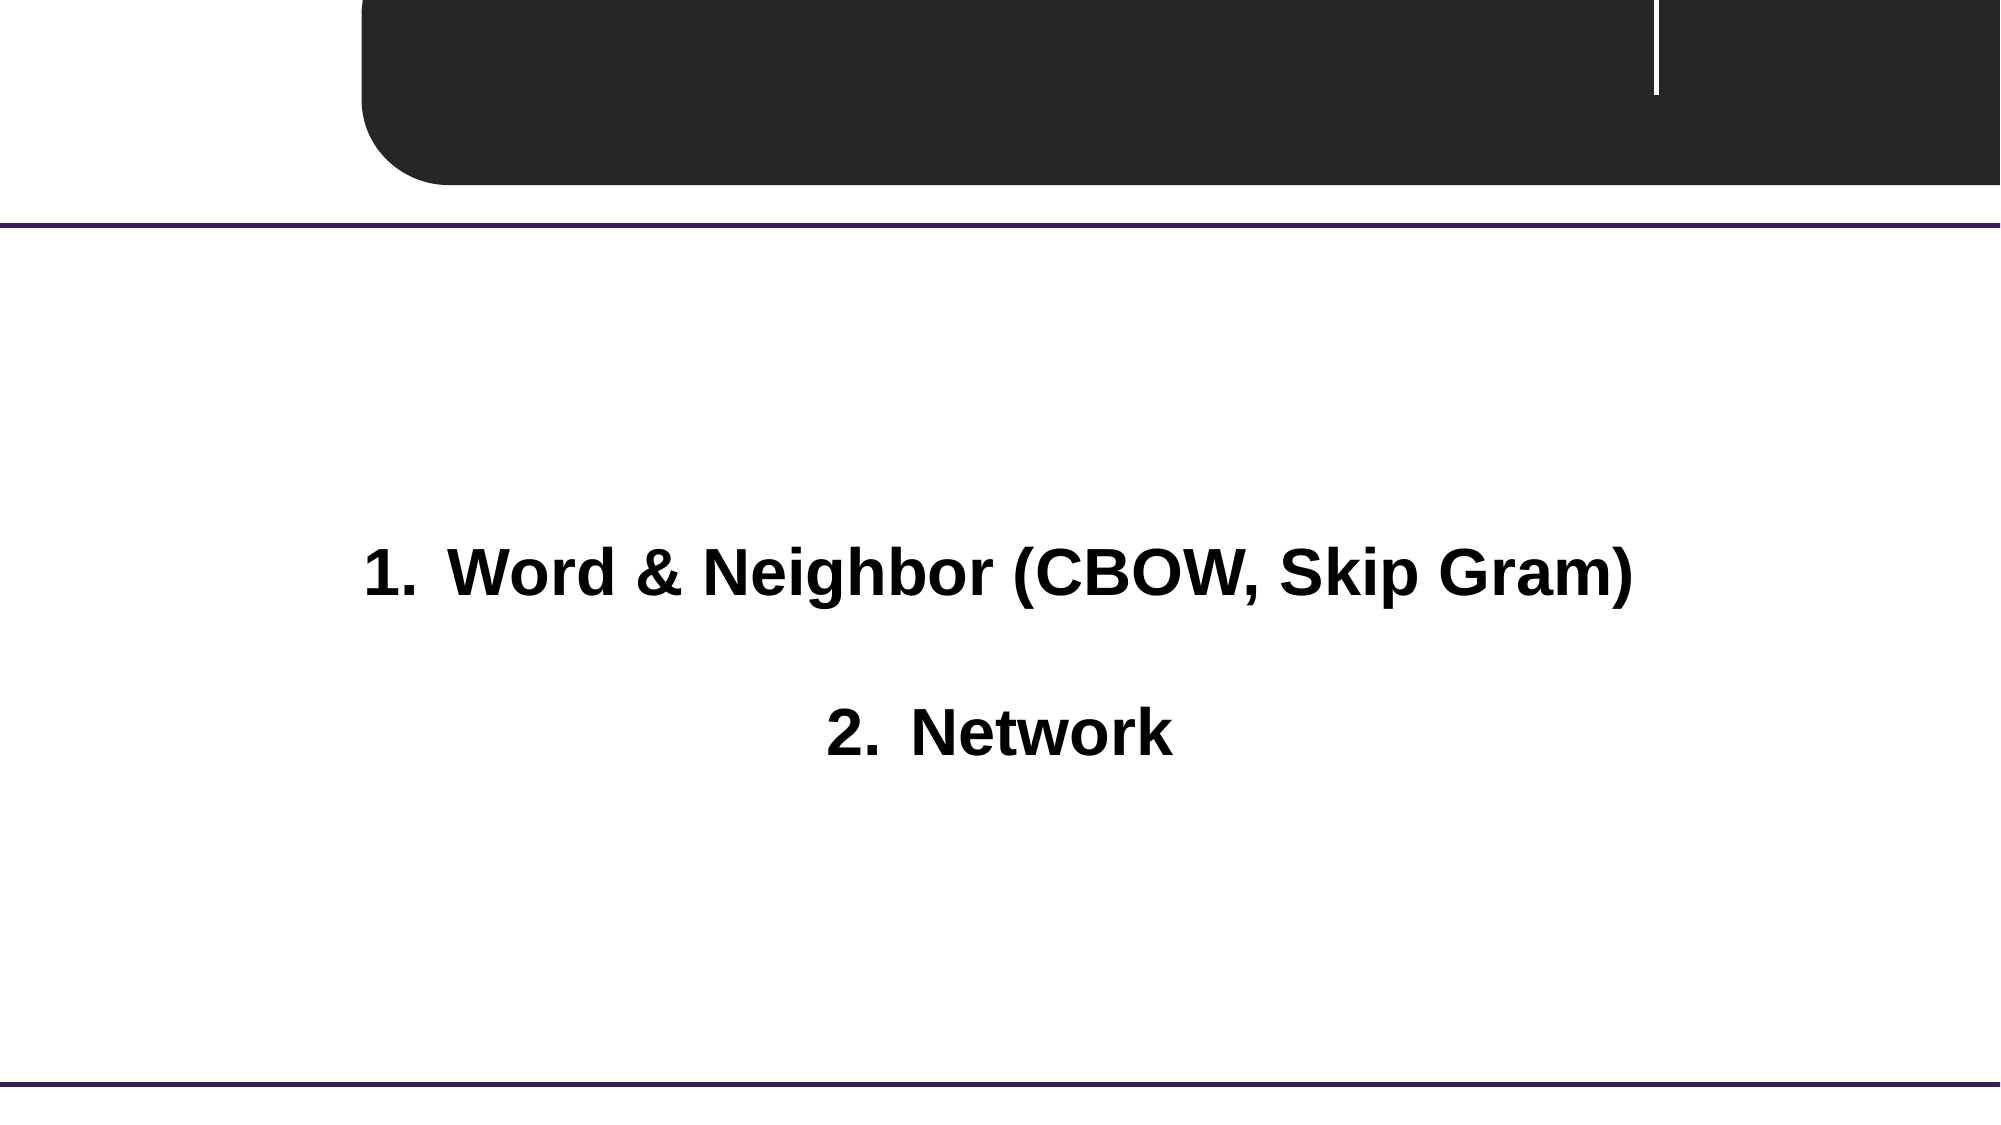

Unit  04 ㅣ  Embedding
Word & Neighbor (CBOW, Skip Gram)

Network